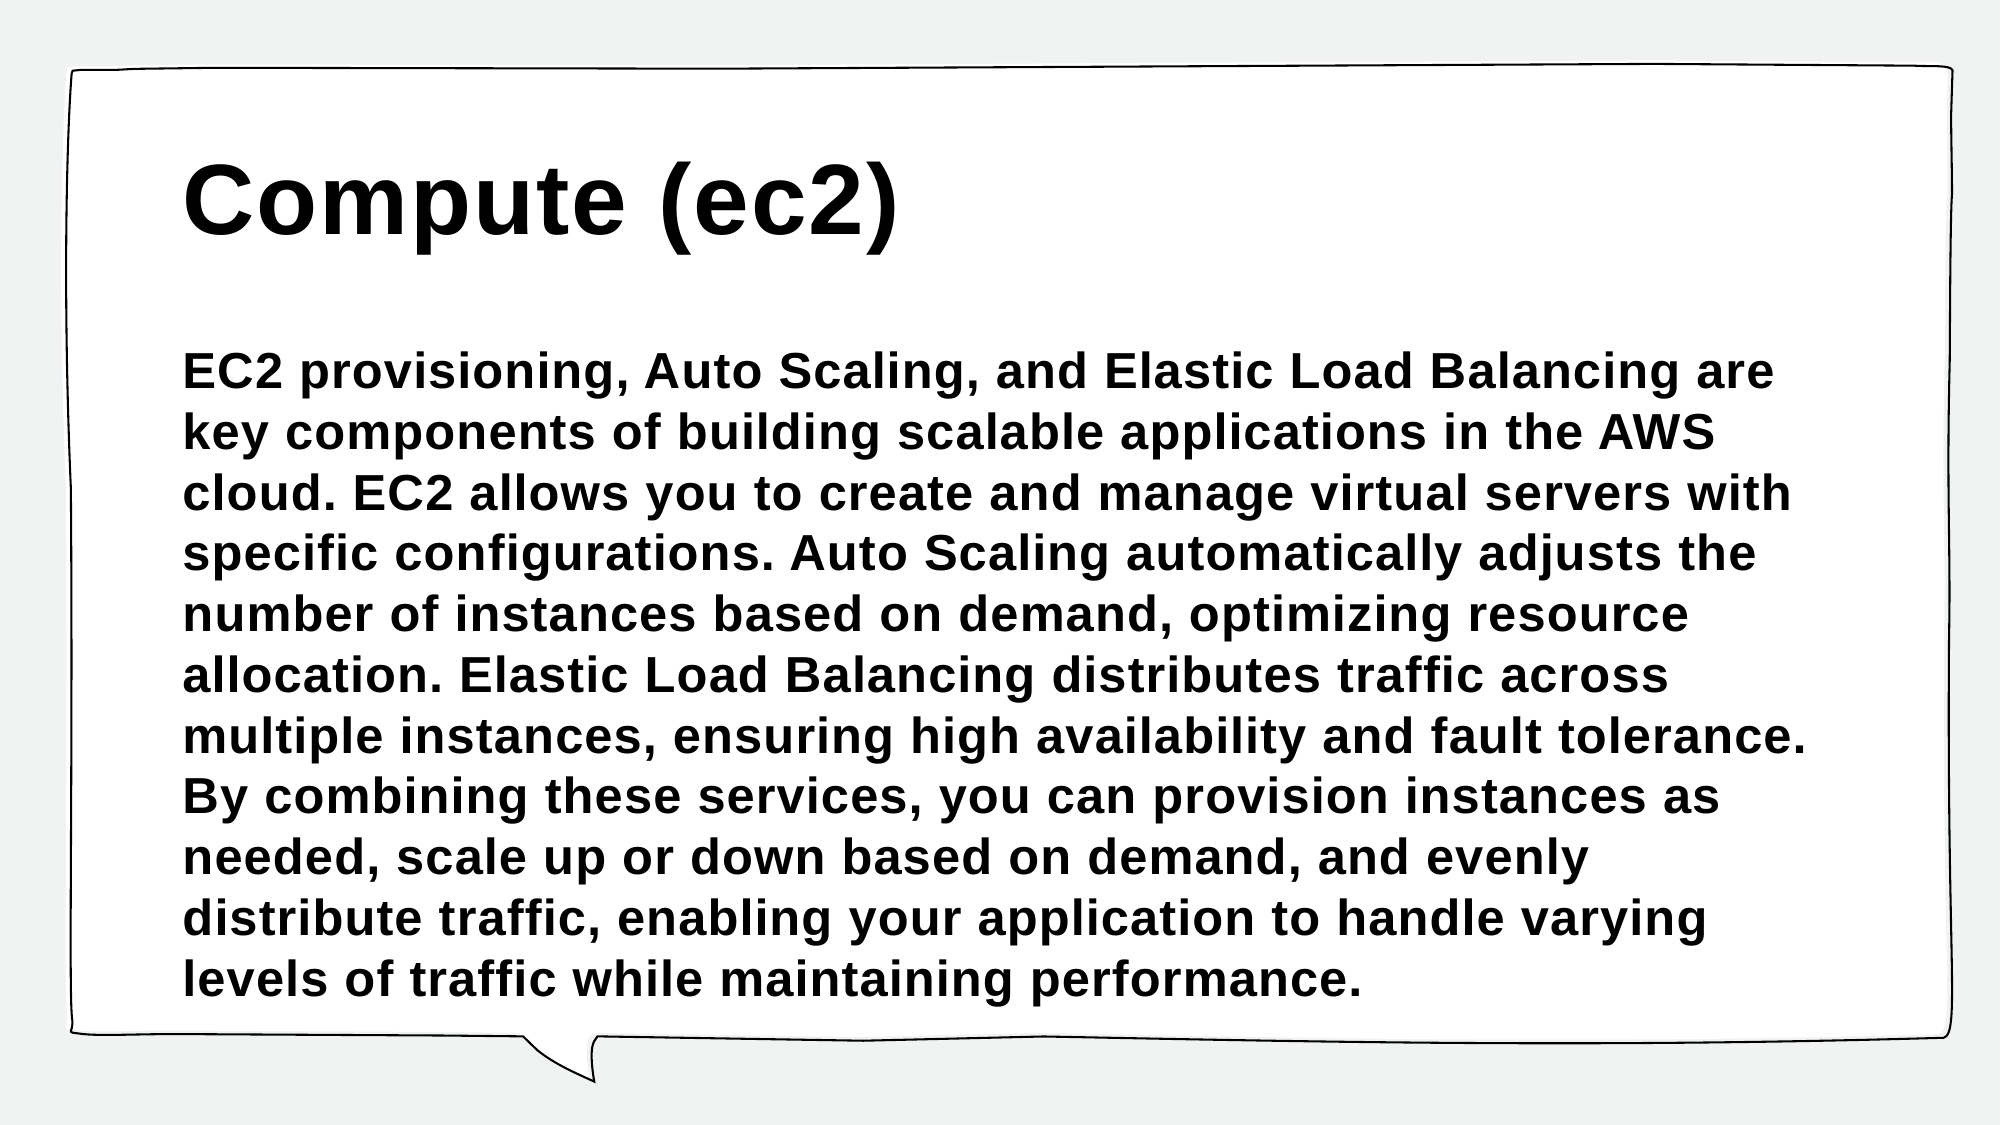

# Compute (ec2)
EC2 provisioning, Auto Scaling, and Elastic Load Balancing are key components of building scalable applications in the AWS cloud. EC2 allows you to create and manage virtual servers with specific configurations. Auto Scaling automatically adjusts the number of instances based on demand, optimizing resource allocation. Elastic Load Balancing distributes traffic across multiple instances, ensuring high availability and fault tolerance. By combining these services, you can provision instances as needed, scale up or down based on demand, and evenly distribute traffic, enabling your application to handle varying levels of traffic while maintaining performance.